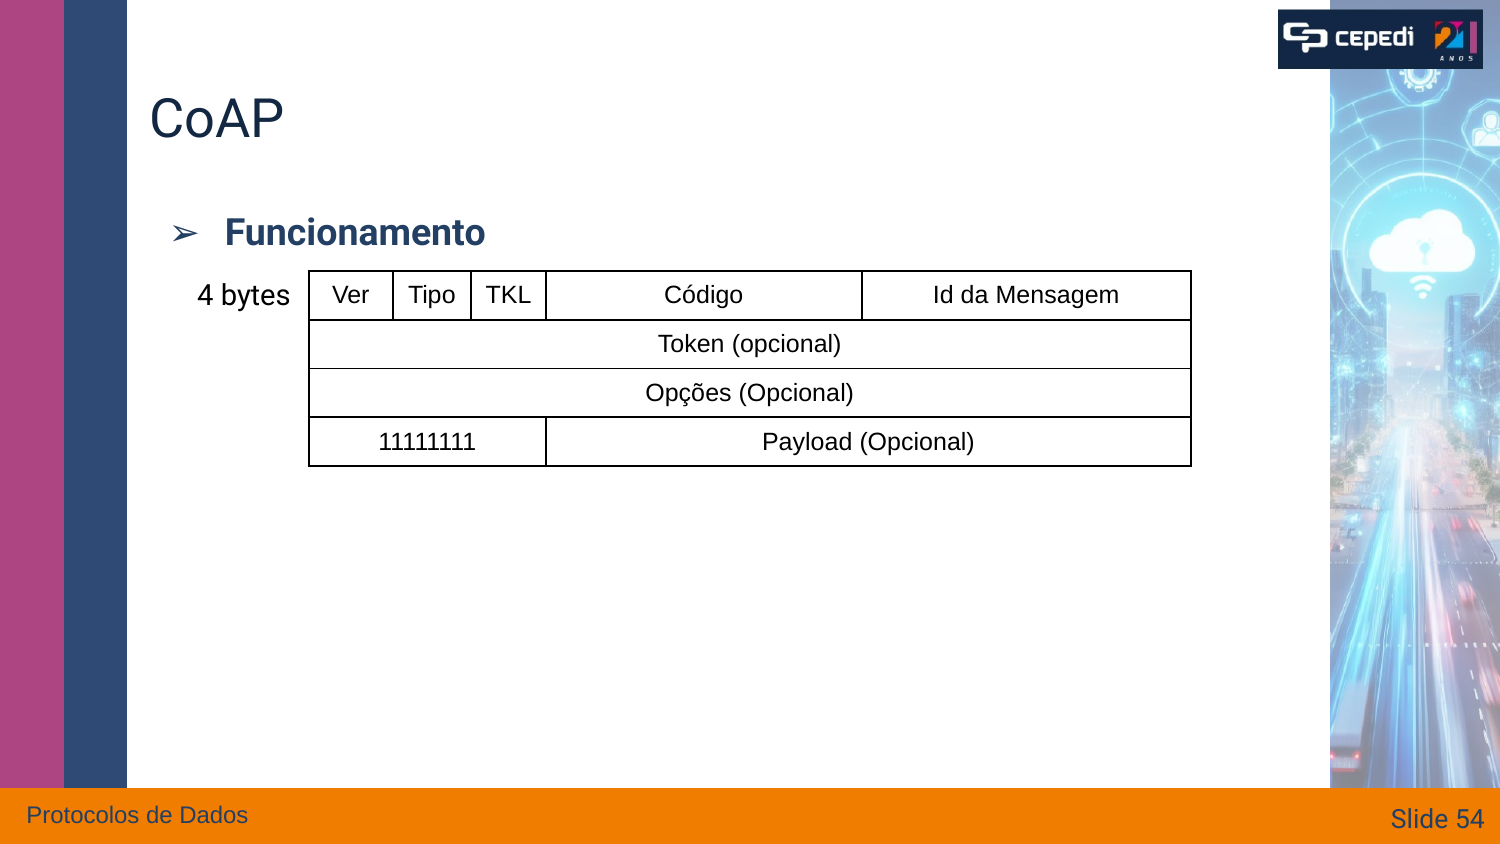

# CoAP
Funcionamento
4 bytes
| Ver | Tipo | TKL | Código | Id da Mensagem |
| --- | --- | --- | --- | --- |
| Token (opcional) |  |  |  |  |
| Opções (Opcional) |  |  |  |  |
| 11111111 |  |  | Payload (Opcional) |  |
Protocolos de Dados
Slide 54